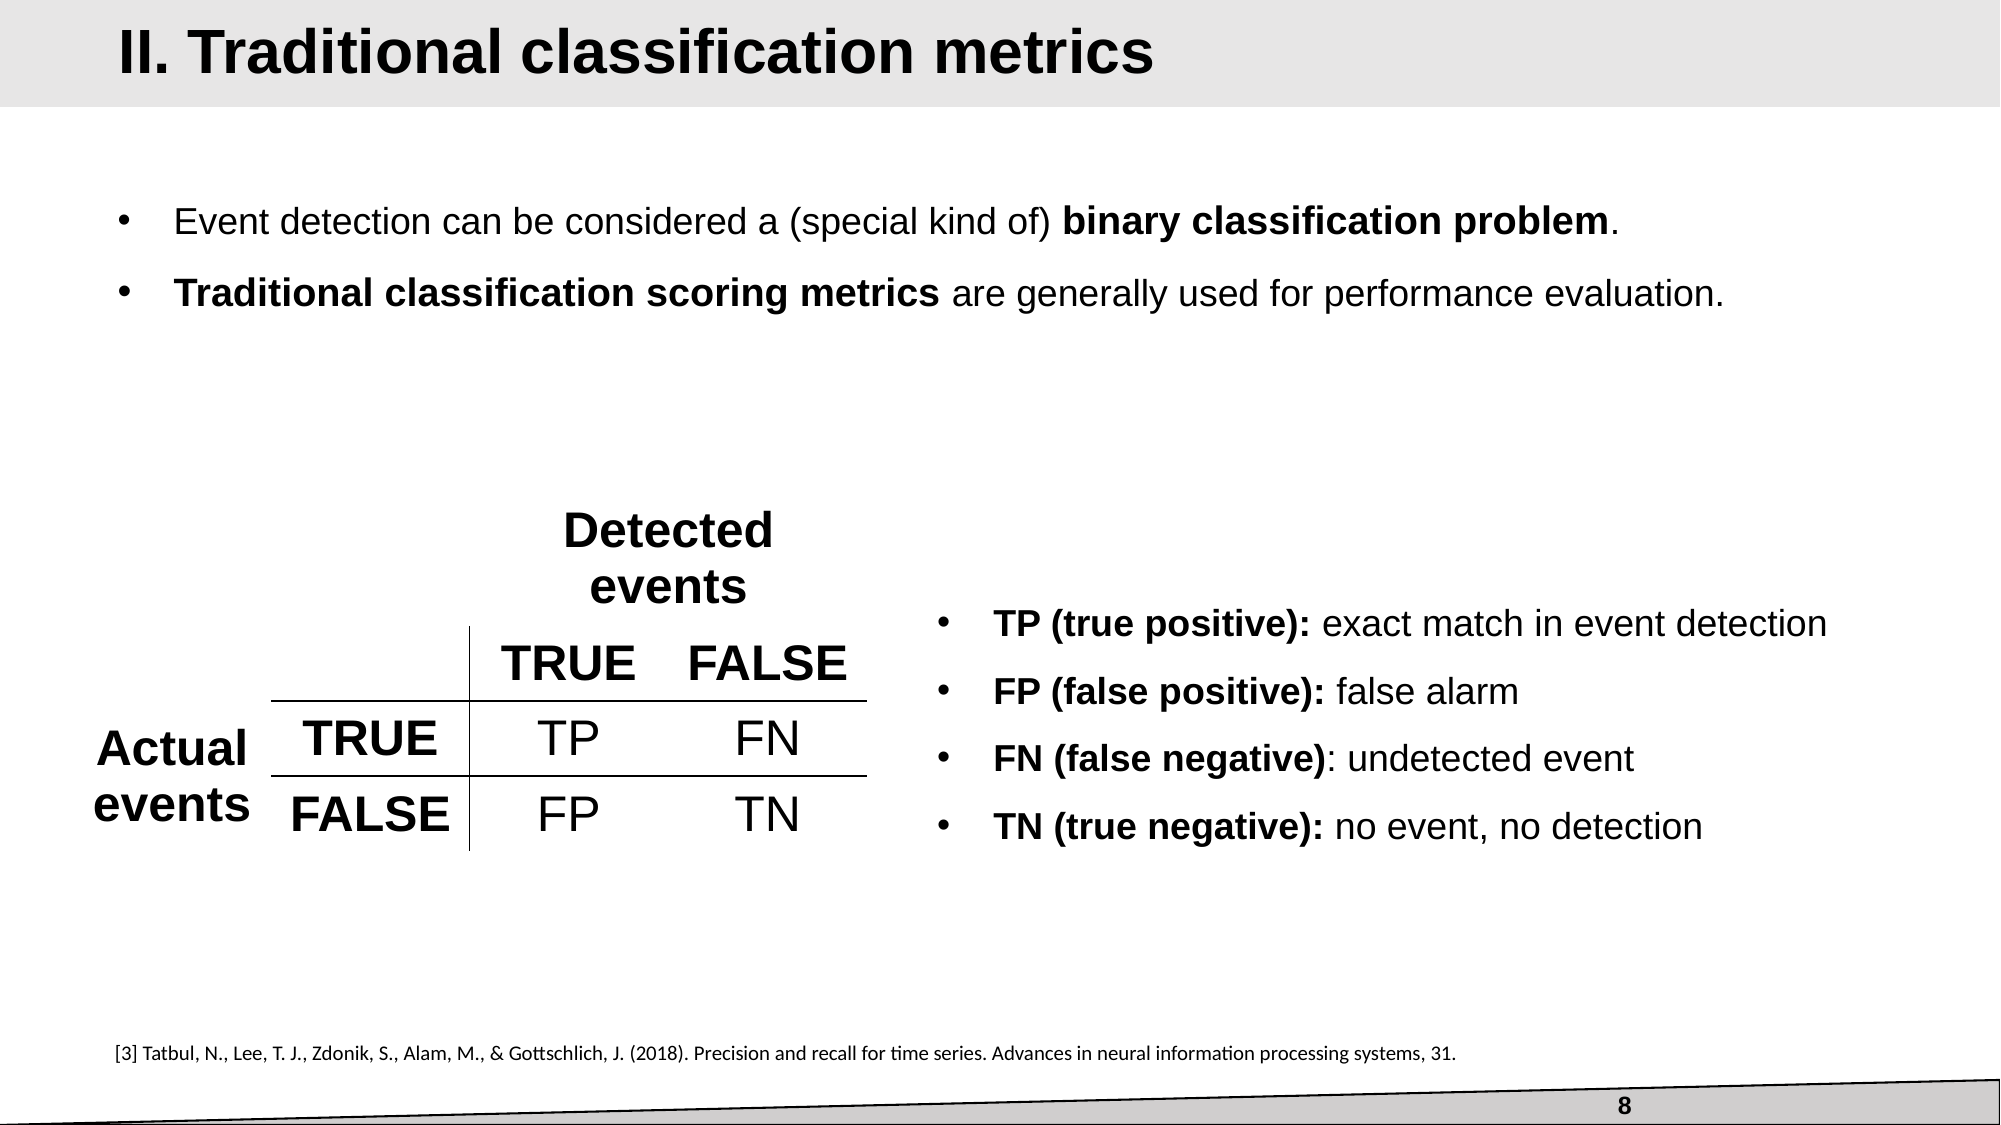

II. Traditional classification metrics
Event detection can be considered a (special kind of) binary classification problem.
Traditional classification scoring metrics are generally used for performance evaluation.
|  |  | Detected events |  |
| --- | --- | --- | --- |
|  |  | TRUE | FALSE |
| Actual events | TRUE | TP | FN |
|  | FALSE | FP | TN |
TP (true positive): exact match in event detection
FP (false positive): false alarm
FN (false negative): undetected event
TN (true negative): no event, no detection
[3] Tatbul, N., Lee, T. J., Zdonik, S., Alam, M., & Gottschlich, J. (2018). Precision and recall for time series. Advances in neural information processing systems, 31.
8